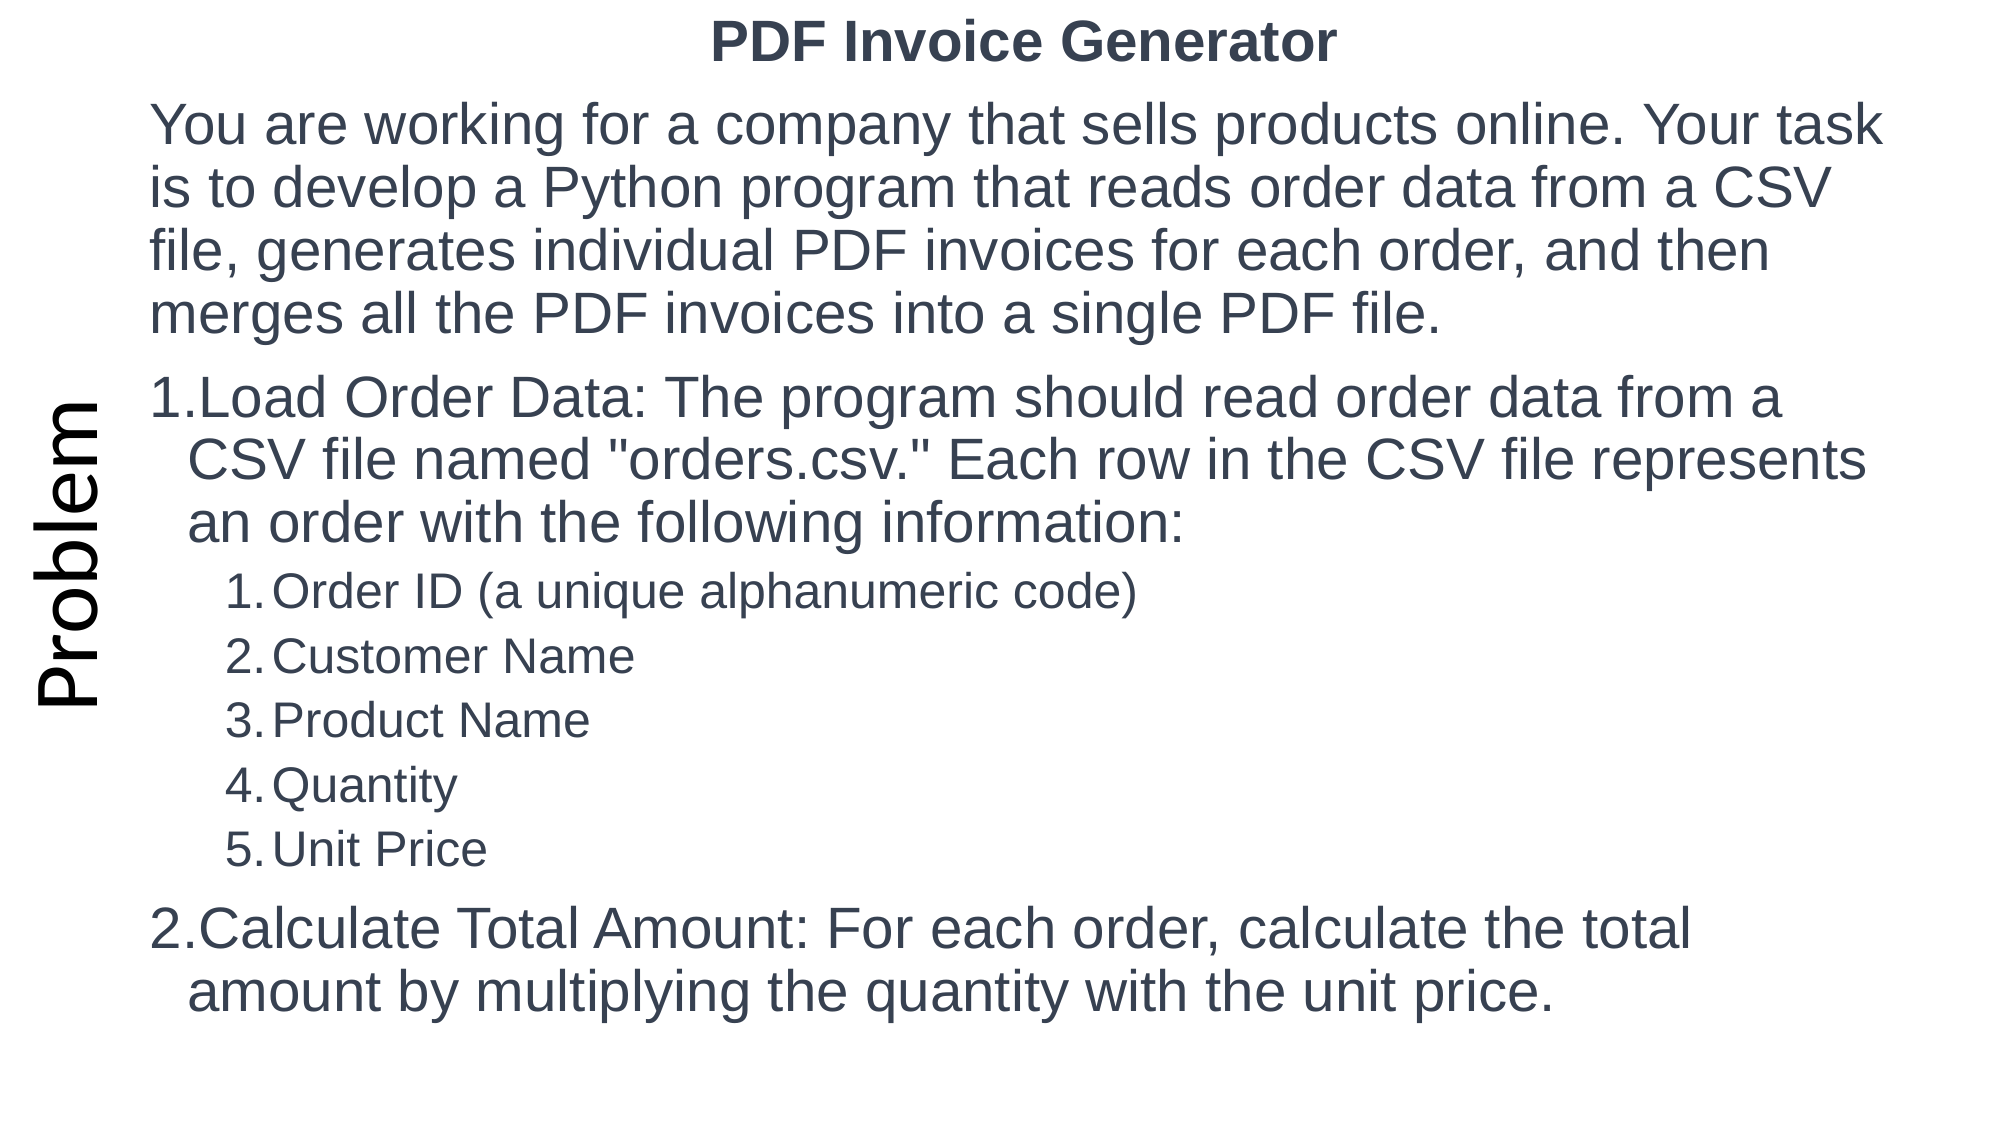

PDF Invoice Generator
You are working for a company that sells products online. Your task is to develop a Python program that reads order data from a CSV file, generates individual PDF invoices for each order, and then merges all the PDF invoices into a single PDF file.
Load Order Data: The program should read order data from a CSV file named "orders.csv." Each row in the CSV file represents an order with the following information:
Order ID (a unique alphanumeric code)
Customer Name
Product Name
Quantity
Unit Price
Calculate Total Amount: For each order, calculate the total amount by multiplying the quantity with the unit price.
# Problem